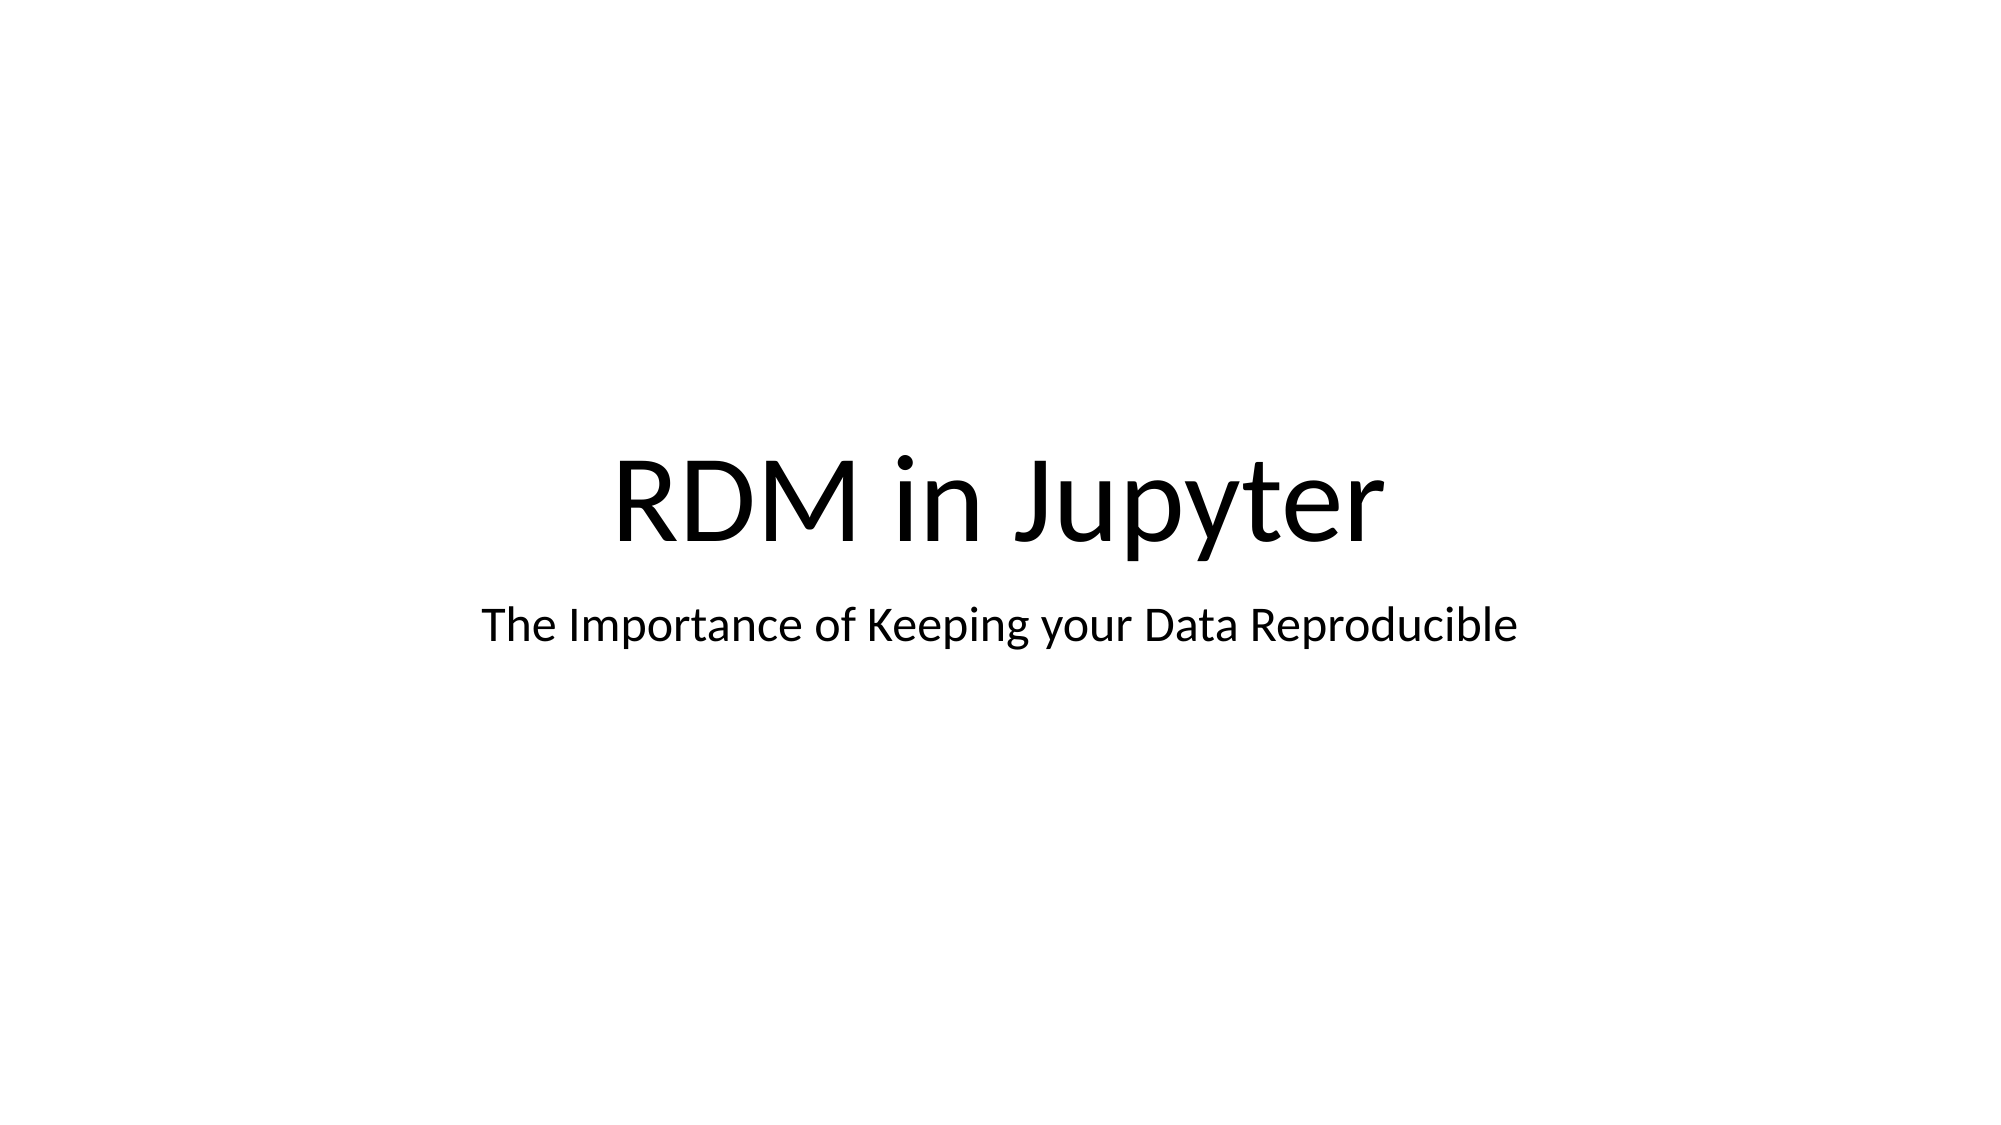

# RDM in Jupyter
The Importance of Keeping your Data Reproducible